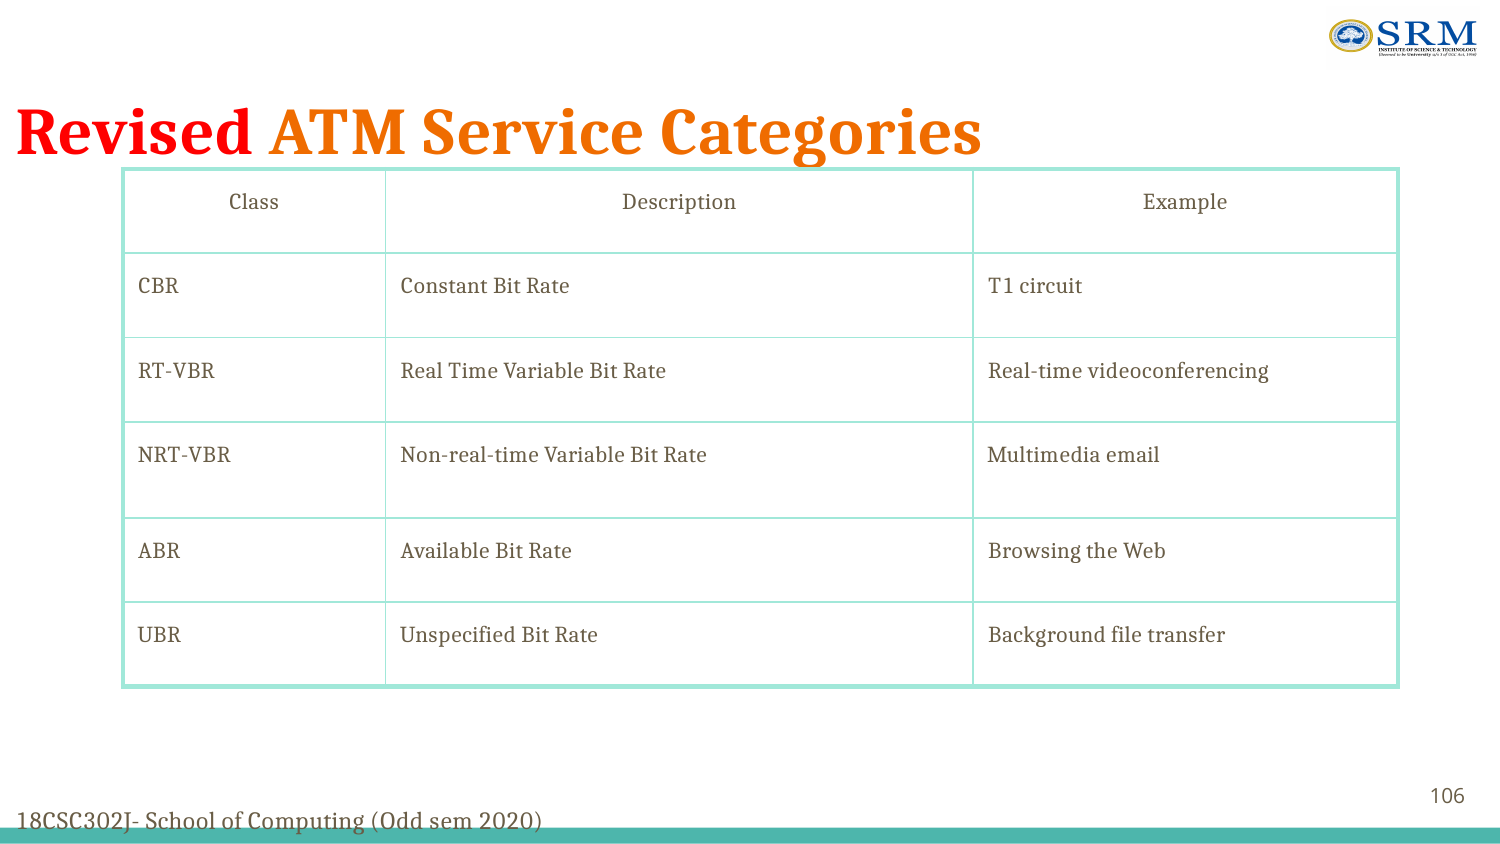

Revised ATM Service Categories
| Class | Description | Example |
| --- | --- | --- |
| CBR | Constant Bit Rate | T1 circuit |
| RT-VBR | Real Time Variable Bit Rate | Real-time videoconferencing |
| NRT-VBR | Non-real-time Variable Bit Rate | Multimedia email |
| ABR | Available Bit Rate | Browsing the Web |
| UBR | Unspecified Bit Rate | Background file transfer |
106